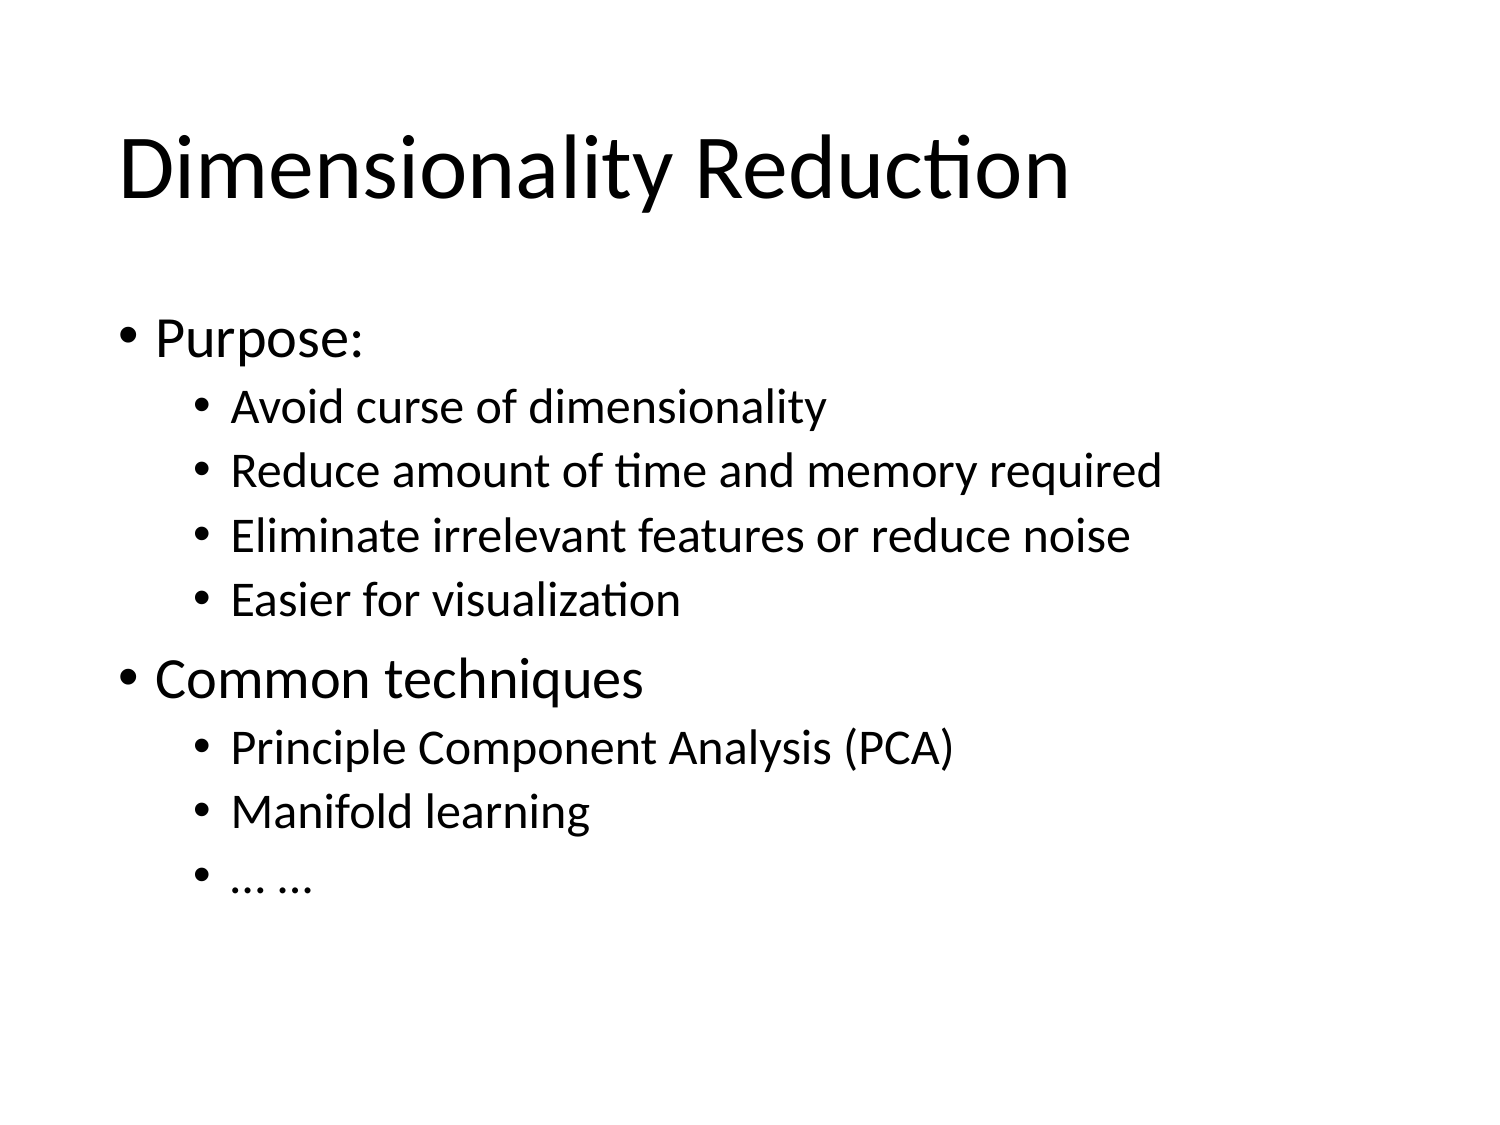

# Dimensionality Reduction
Purpose:
Avoid curse of dimensionality
Reduce amount of time and memory required
Eliminate irrelevant features or reduce noise
Easier for visualization
Common techniques
Principle Component Analysis (PCA)
Manifold learning
… ...